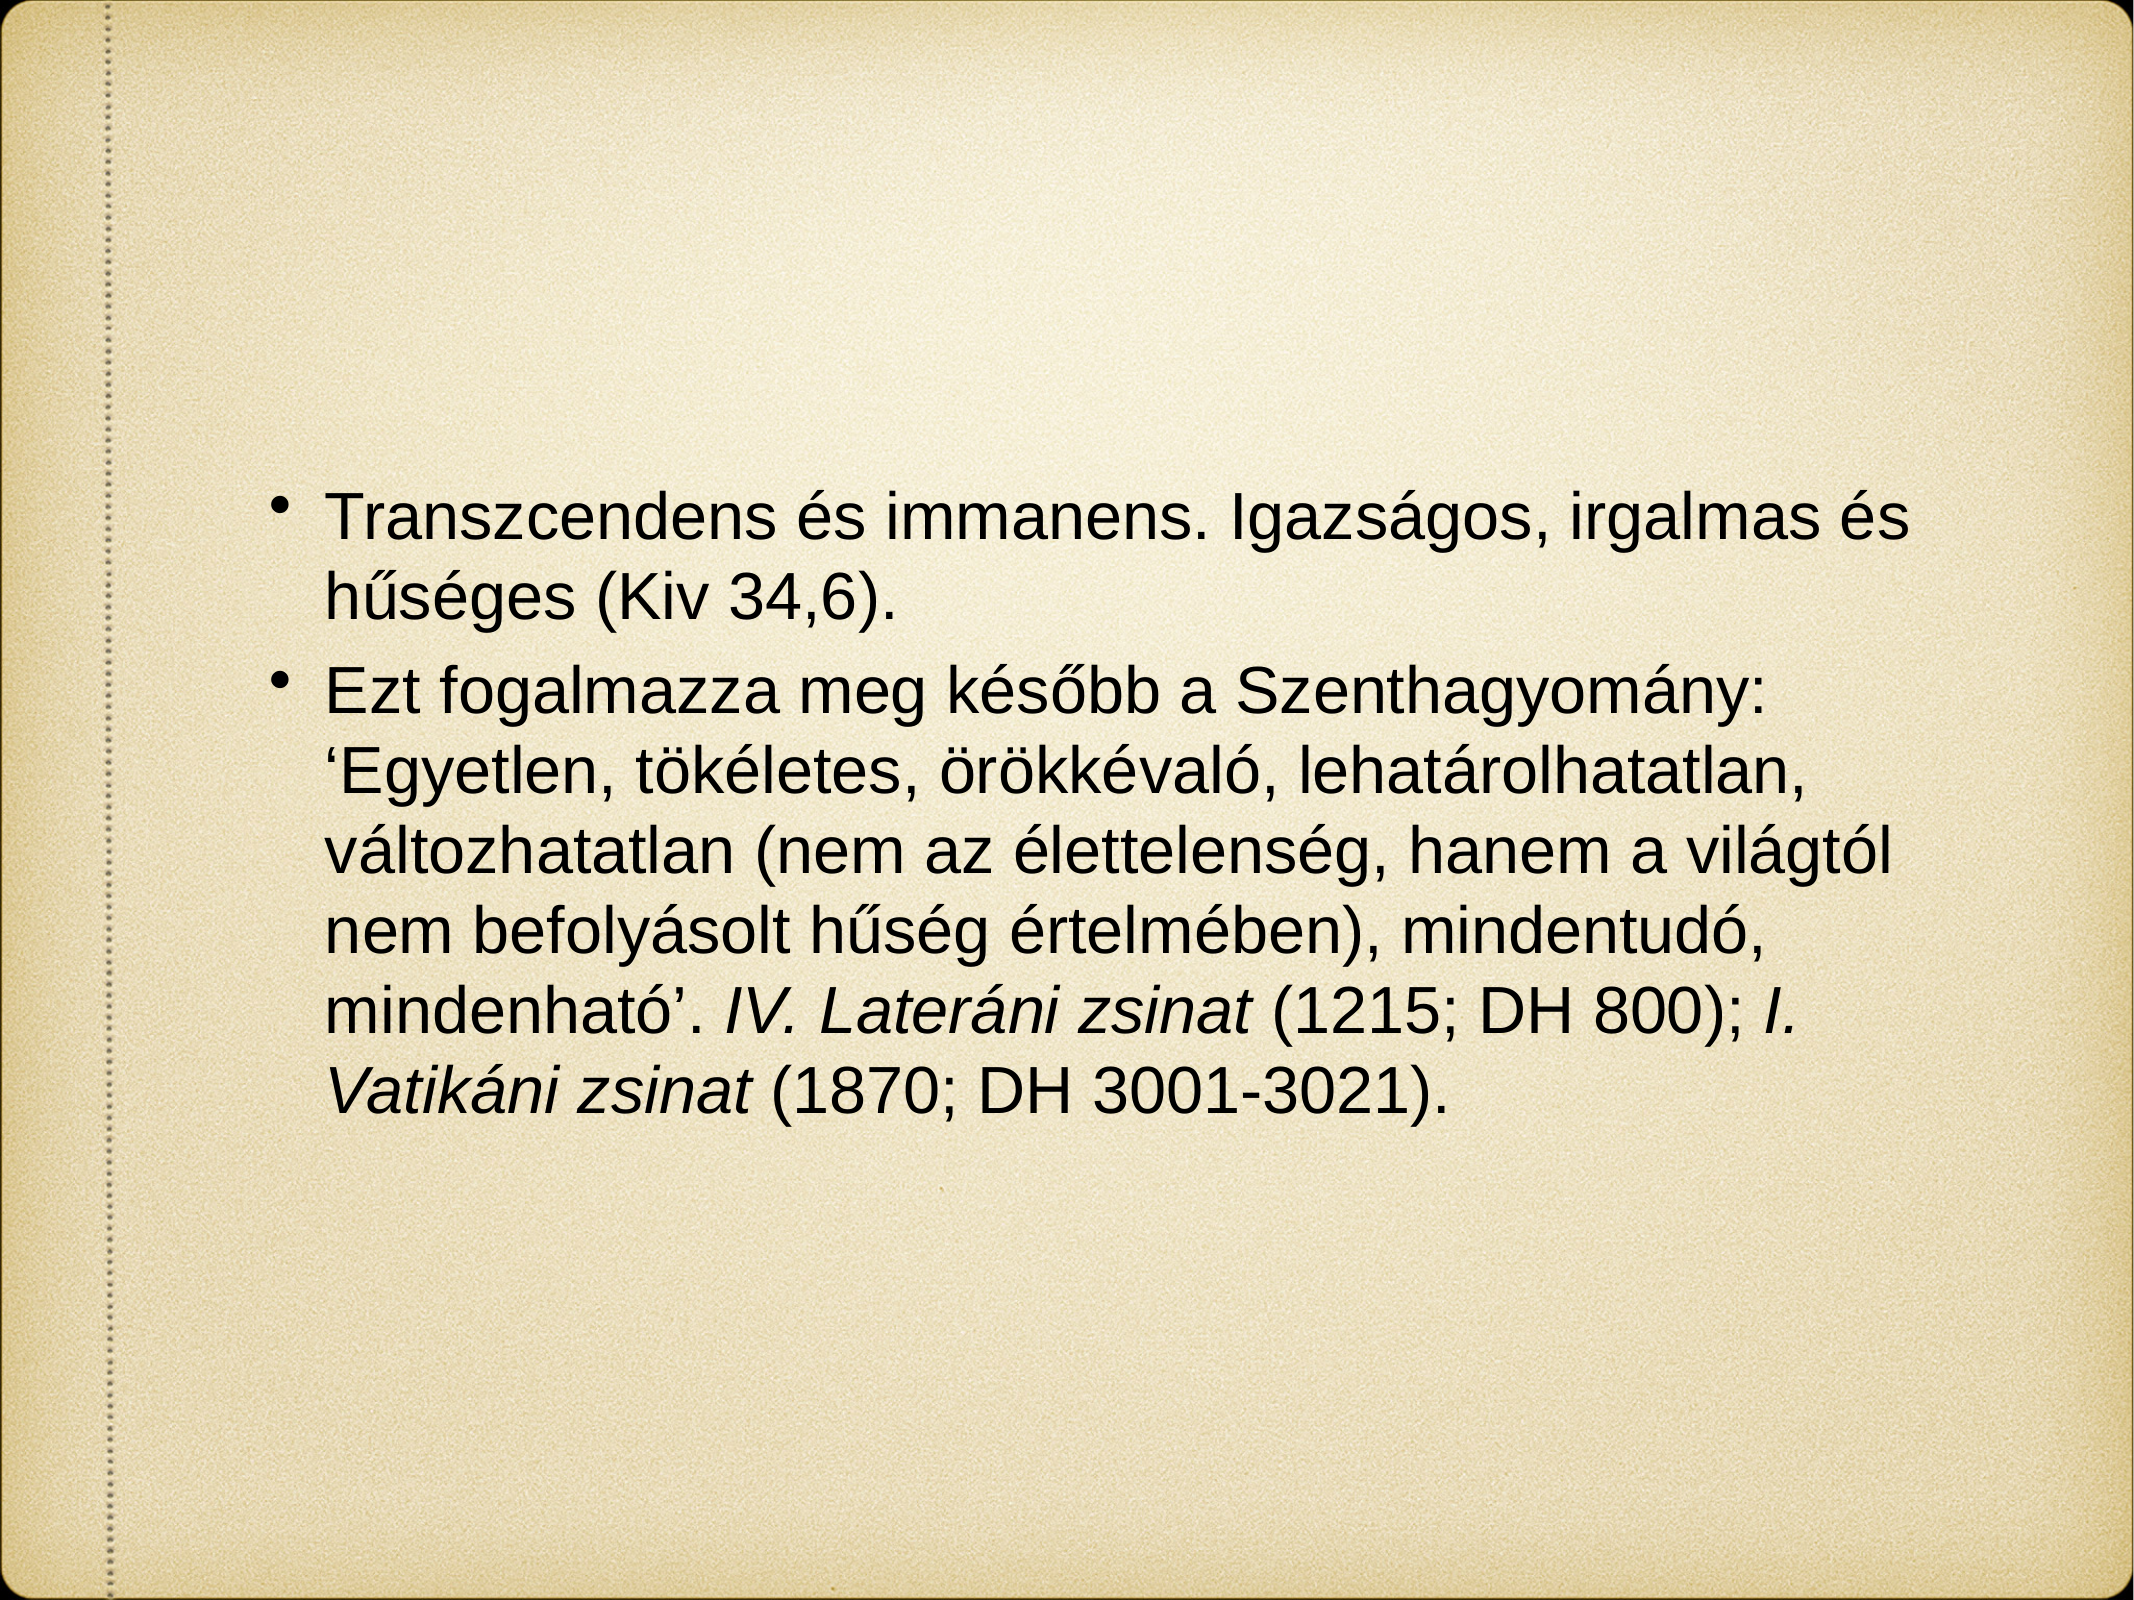

Transzcendens és immanens. Igazságos, irgalmas és hűséges (Kiv 34,6).
Ezt fogalmazza meg később a Szenthagyomány: ‘Egyetlen, tökéletes, örökkévaló, lehatárolhatatlan, változhatatlan (nem az élettelenség, hanem a világtól nem befolyásolt hűség értelmében), mindentudó, mindenható’. IV. Lateráni zsinat (1215; DH 800); I. Vatikáni zsinat (1870; DH 3001-3021).